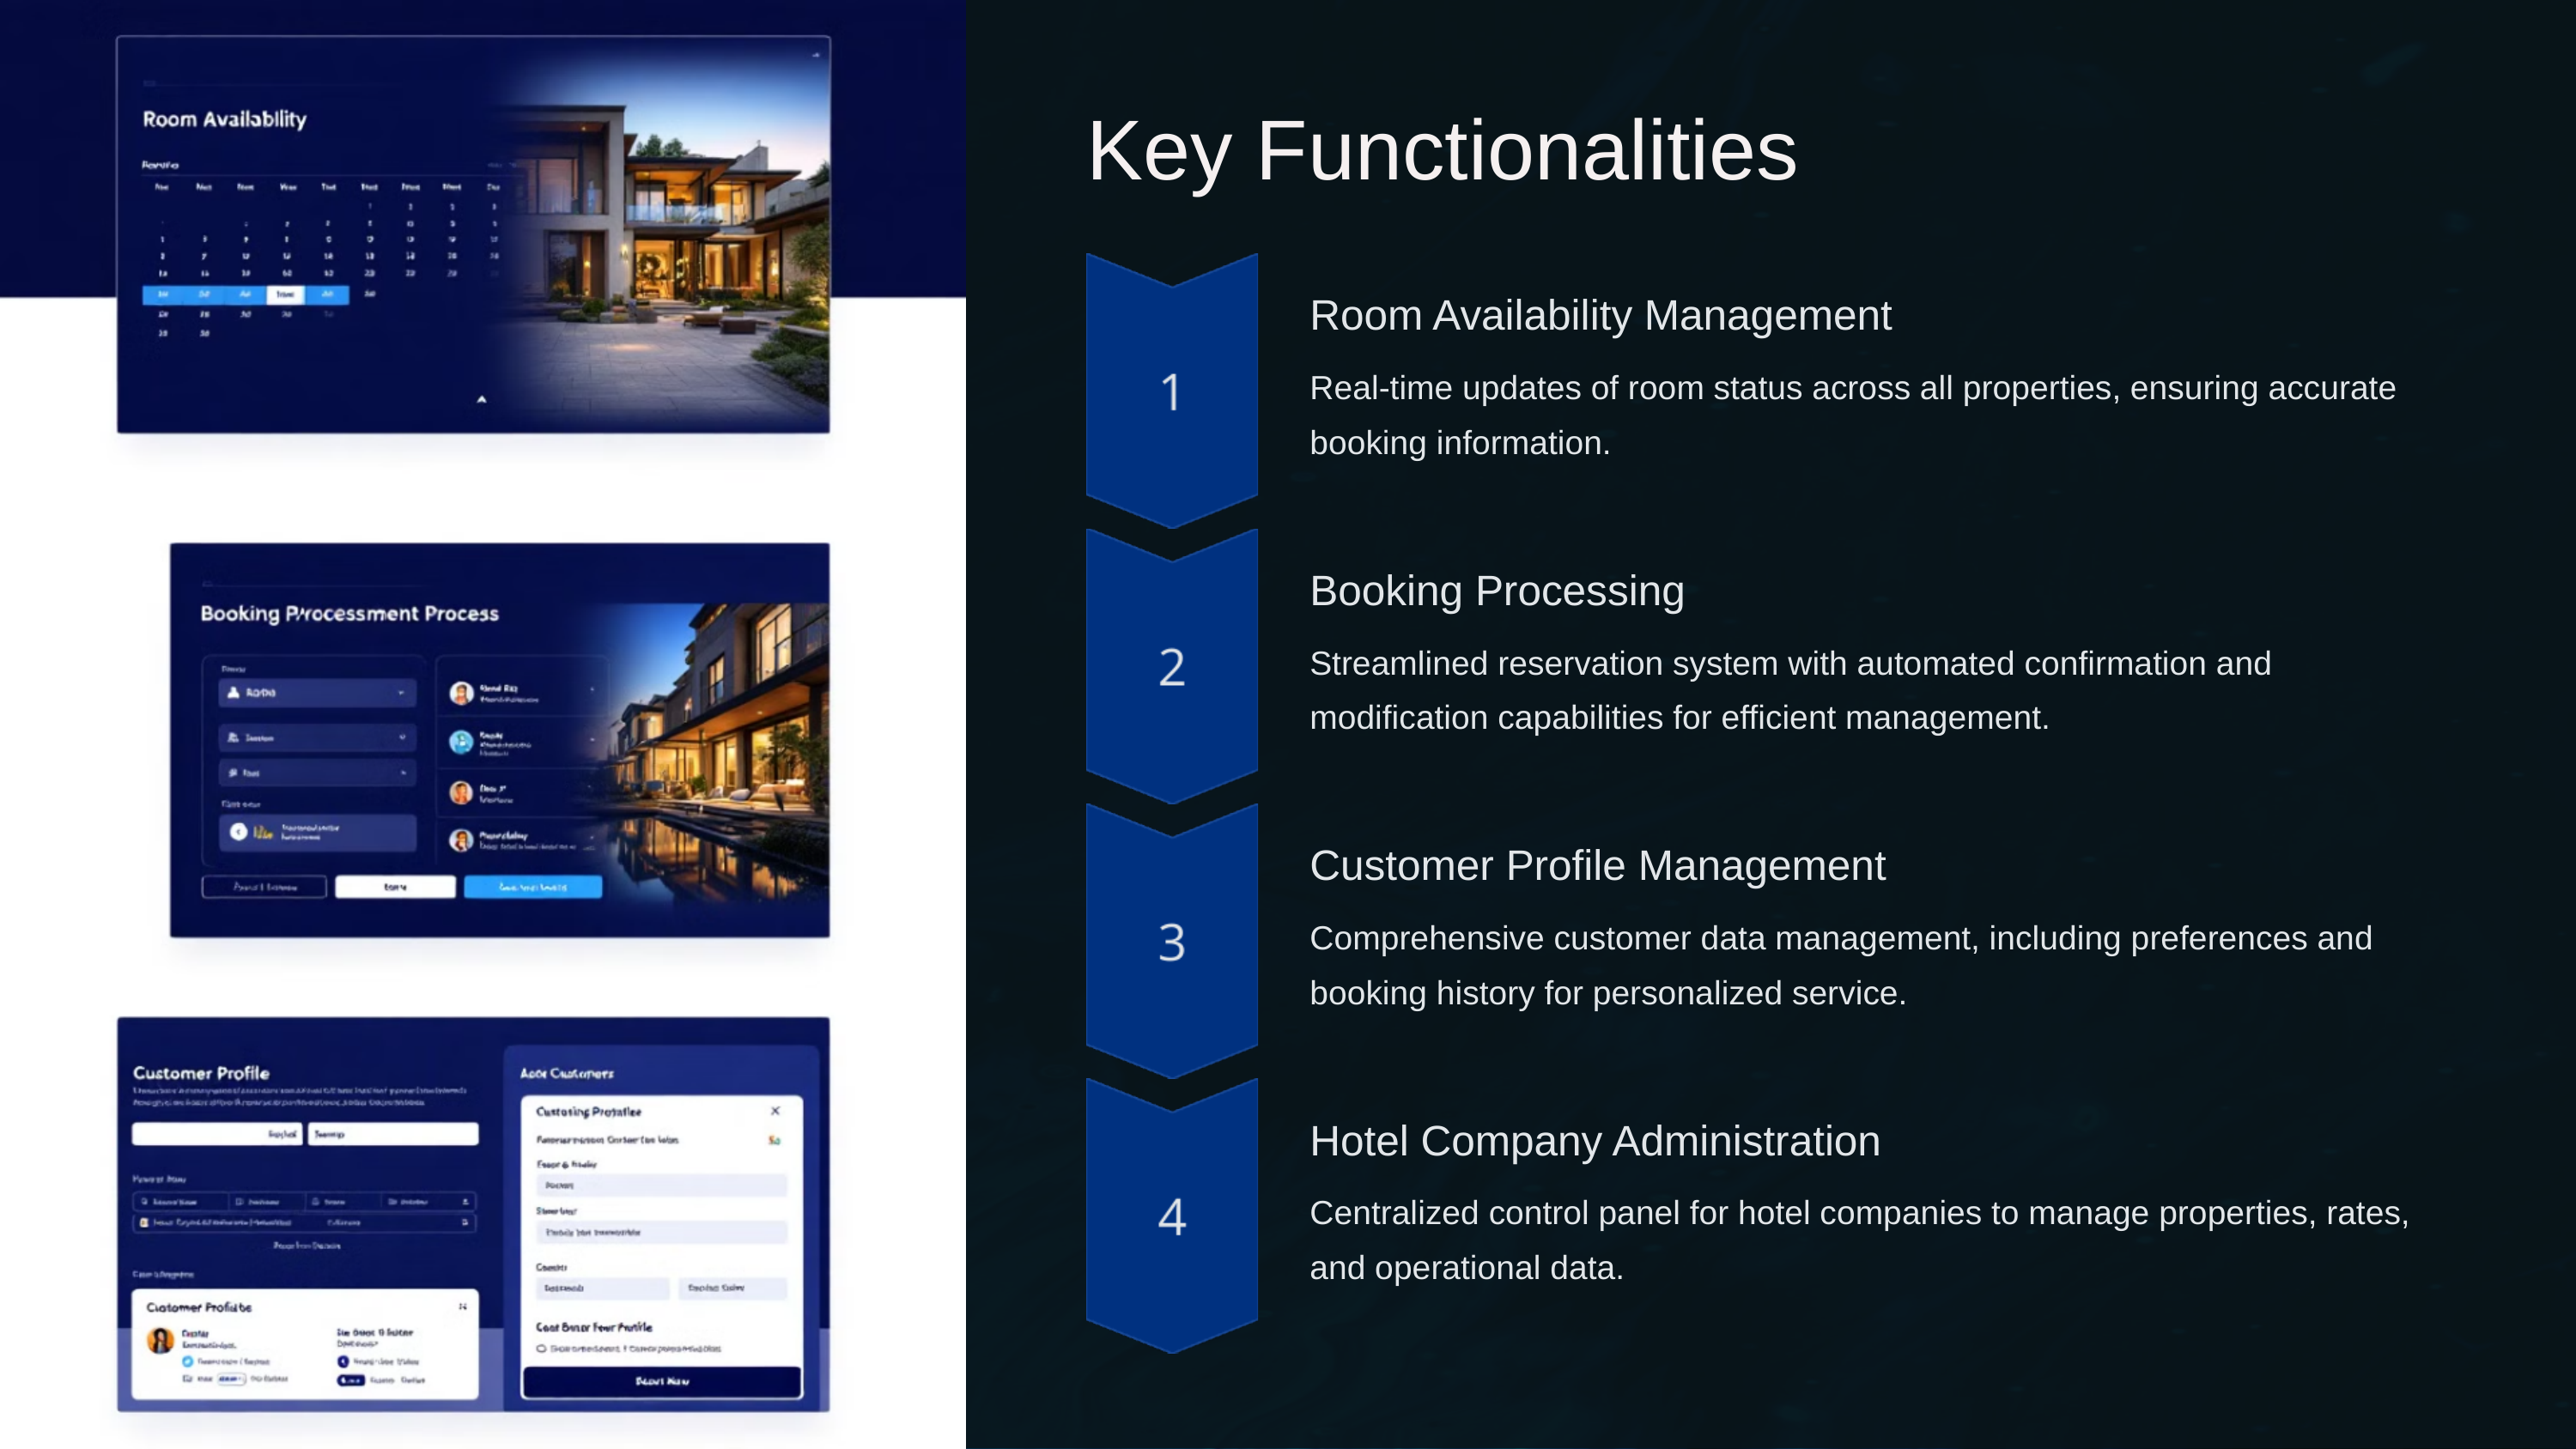

Key Functionalities

Room Availability Management
Real-time updates of room status across all properties, ensuring accurate booking information.

Booking Processing
Streamlined reservation system with automated confirmation and modification capabilities for efficient management.

Customer Profile Management
Comprehensive customer data management, including preferences and booking history for personalized service.

Hotel Company Administration
Centralized control panel for hotel companies to manage properties, rates, and operational data.